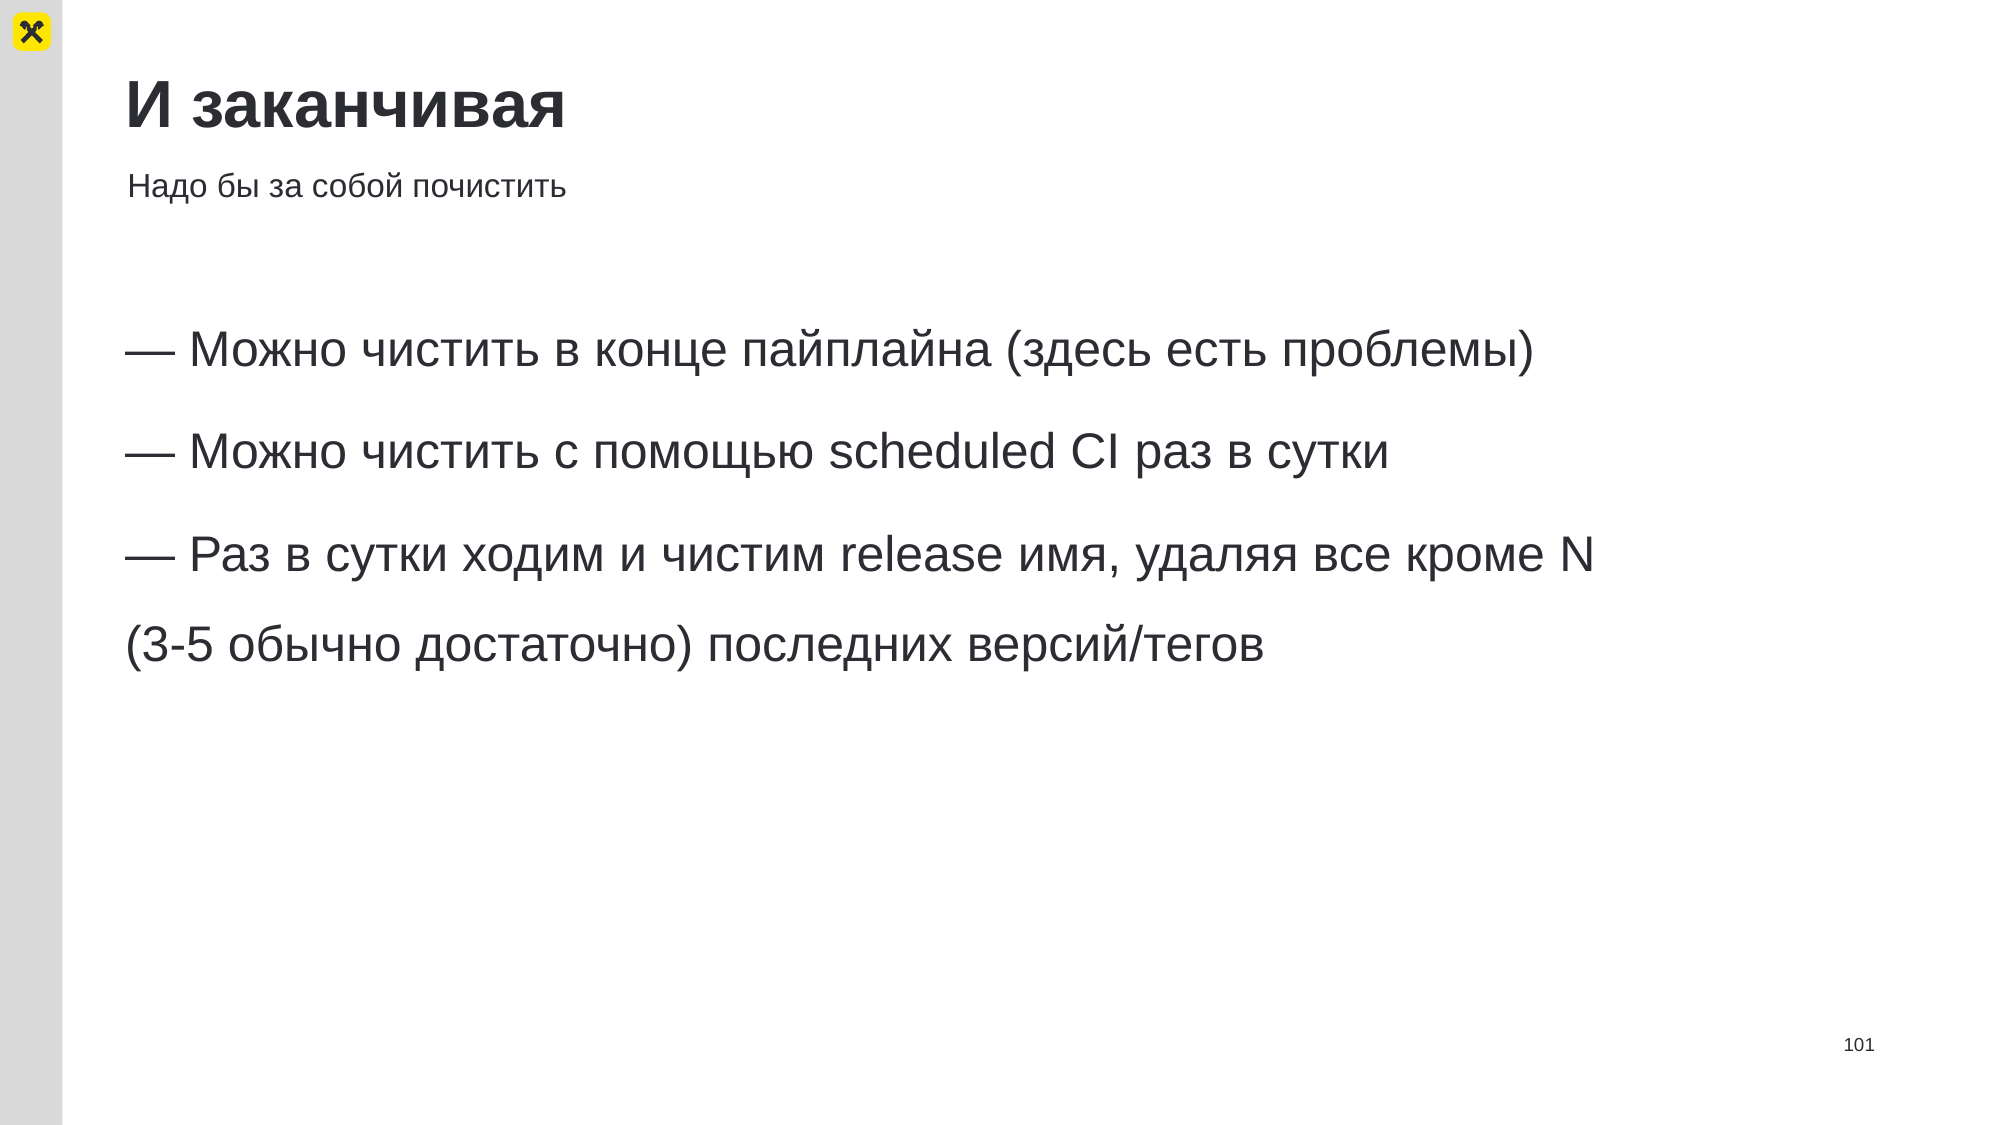

# И заканчивая
Надо бы за собой почистить
— Можно чистить в конце пайплайна (здесь есть проблемы)
— Можно чистить с помощью scheduled CI раз в сутки
— Раз в сутки ходим и чистим release имя, удаляя все кроме N (3-5 обычно достаточно) последних версий/тегов

101